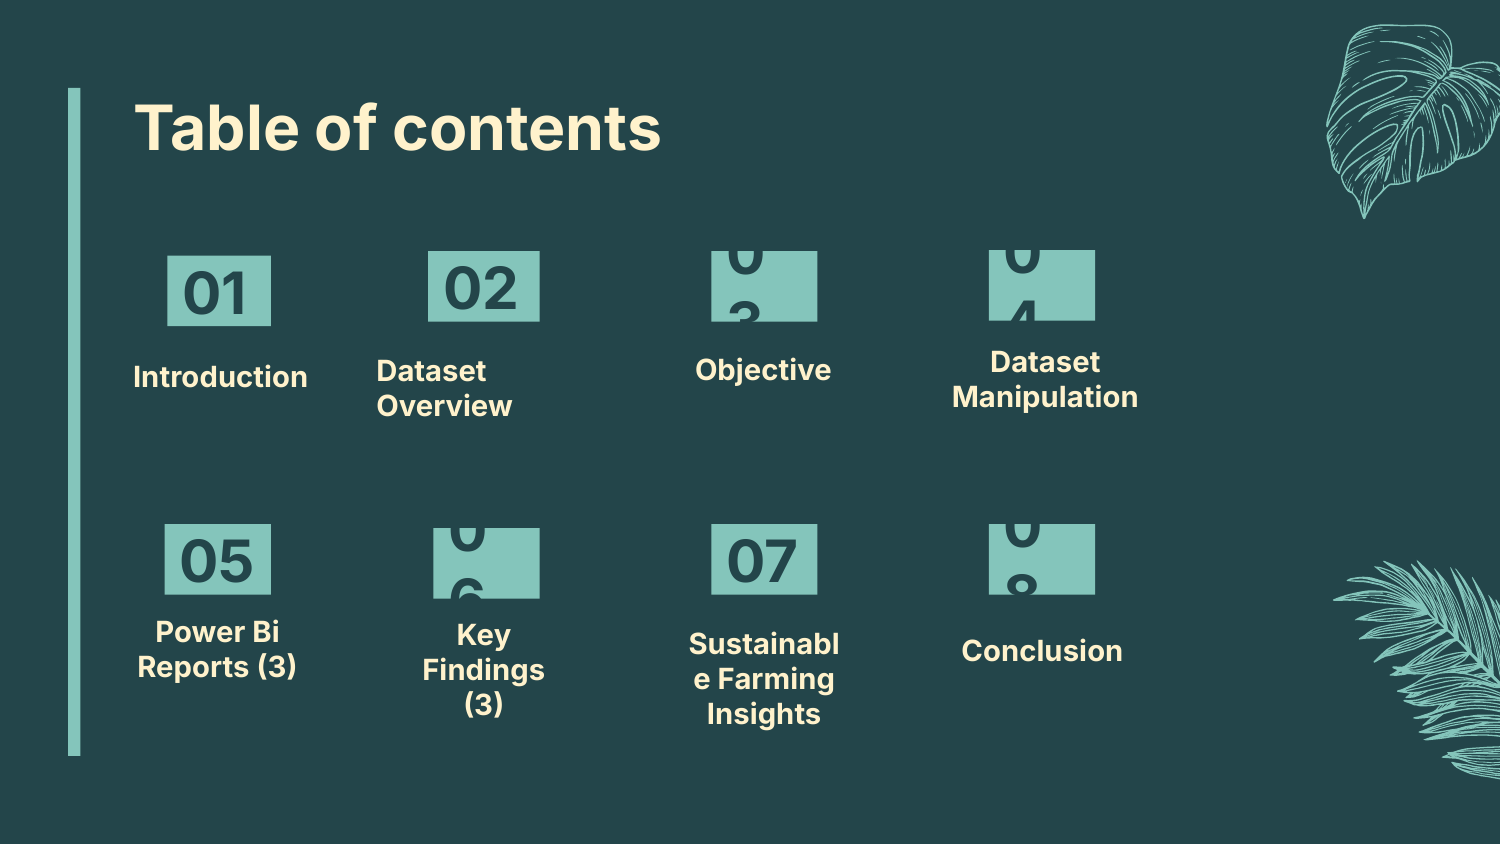

# Table of contents
04
02
03
01
Dataset Manipulation
Objective
Dataset Overview
Introduction
05
07
08
06
Power Bi Reports (3)
Key Findings (3)
Sustainable Farming Insights
Conclusion